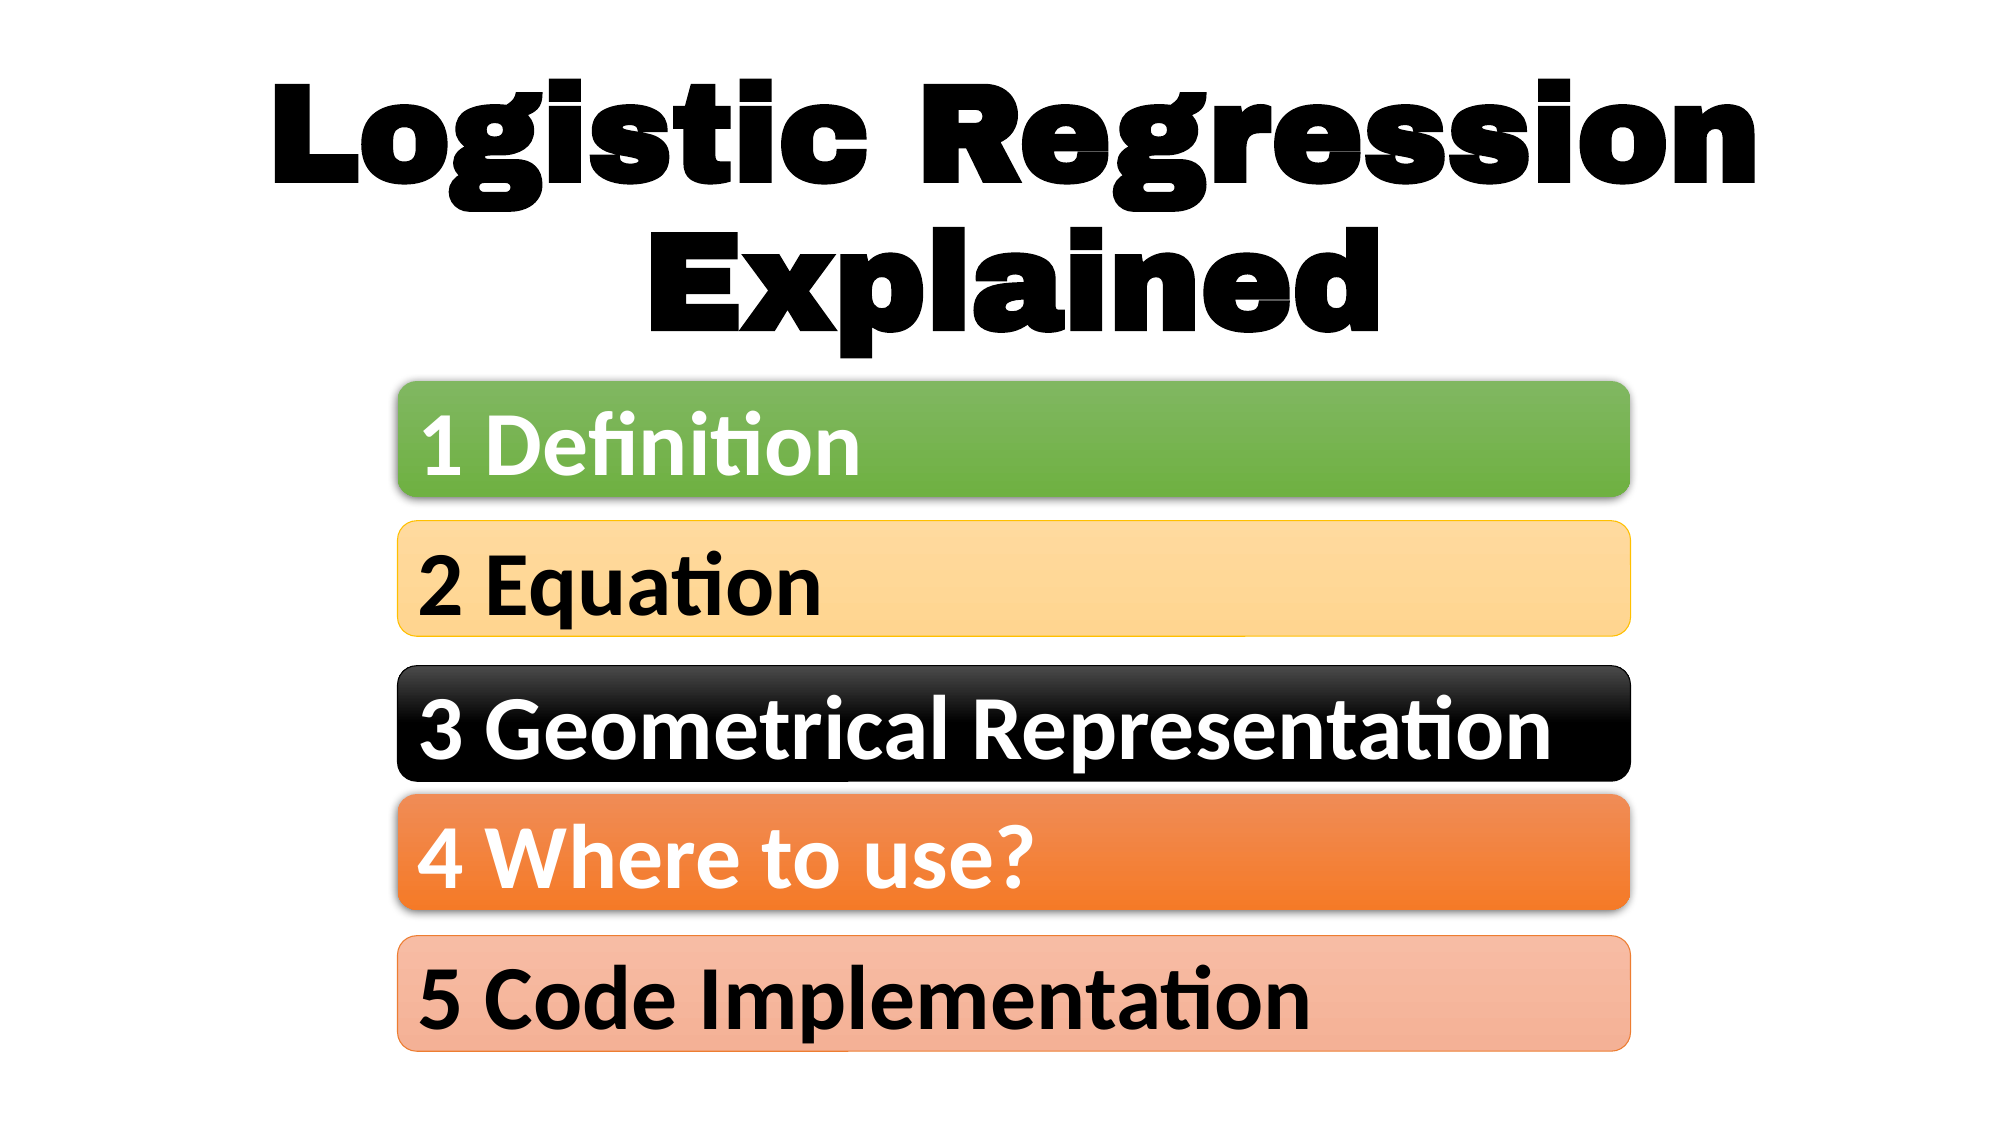

# Logistic Regression Explained
1 Definition
2 Equation
3 Geometrical Representation
4 Where to use?
5 Code Implementation